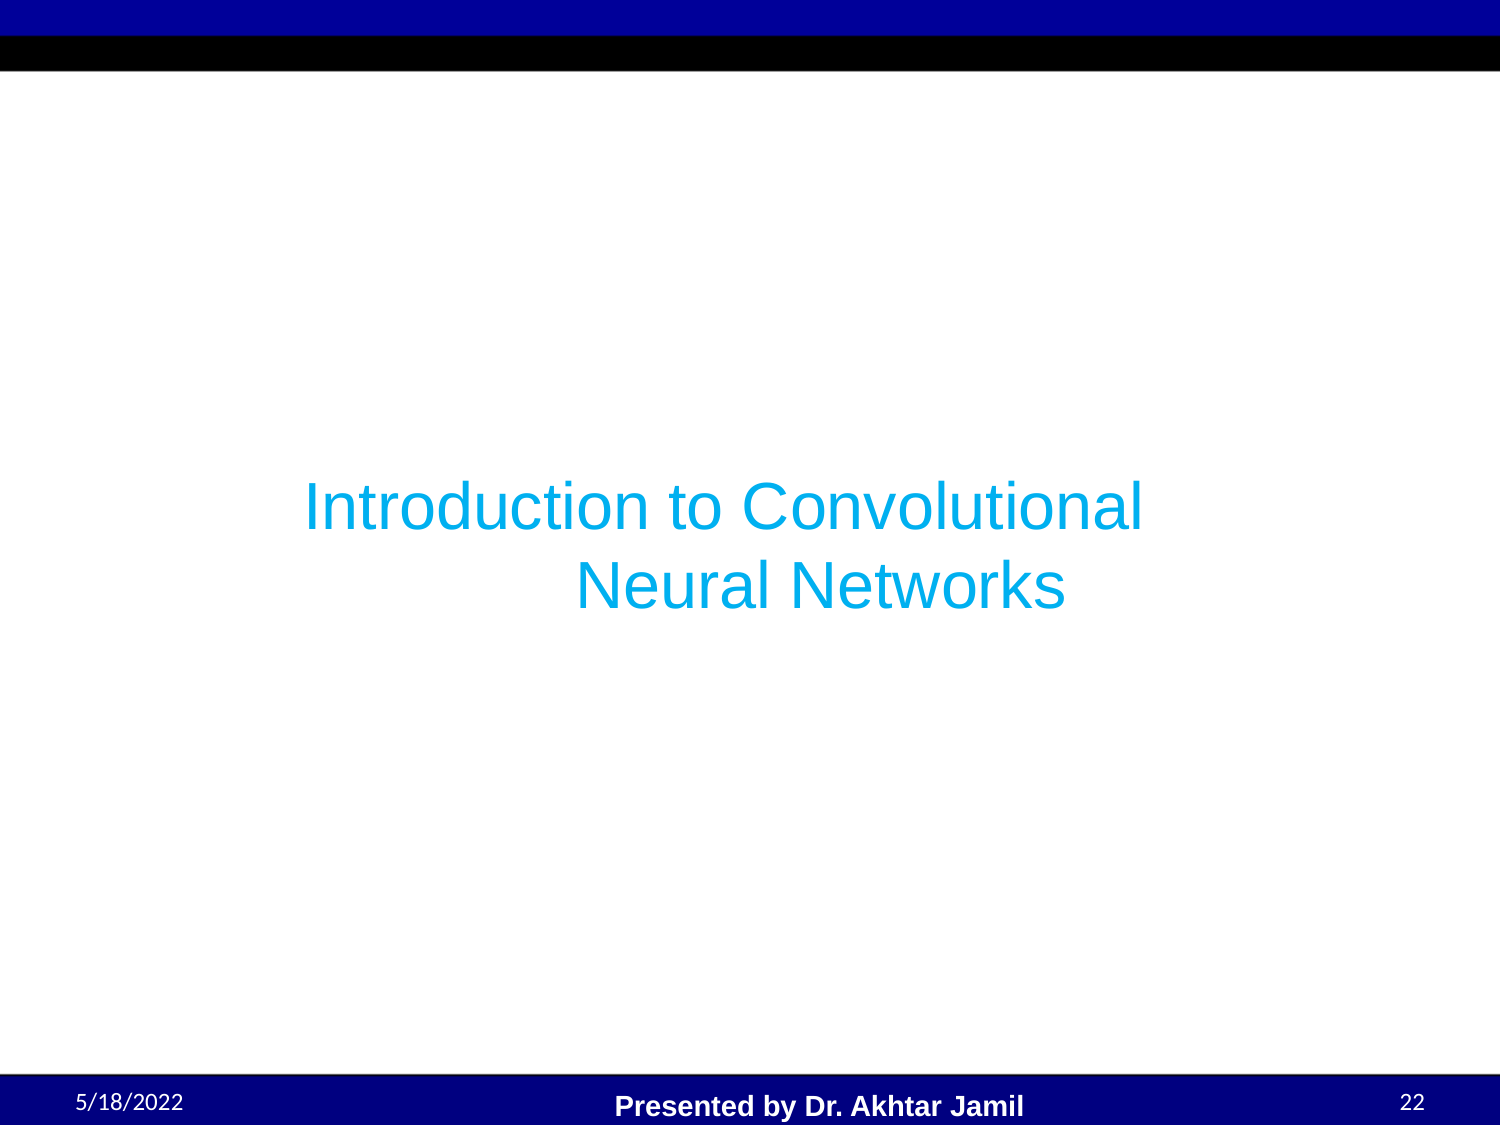

# Introduction to Convolutional  Neural Networks
5/18/2022
Presented by Dr. Akhtar Jamil
22